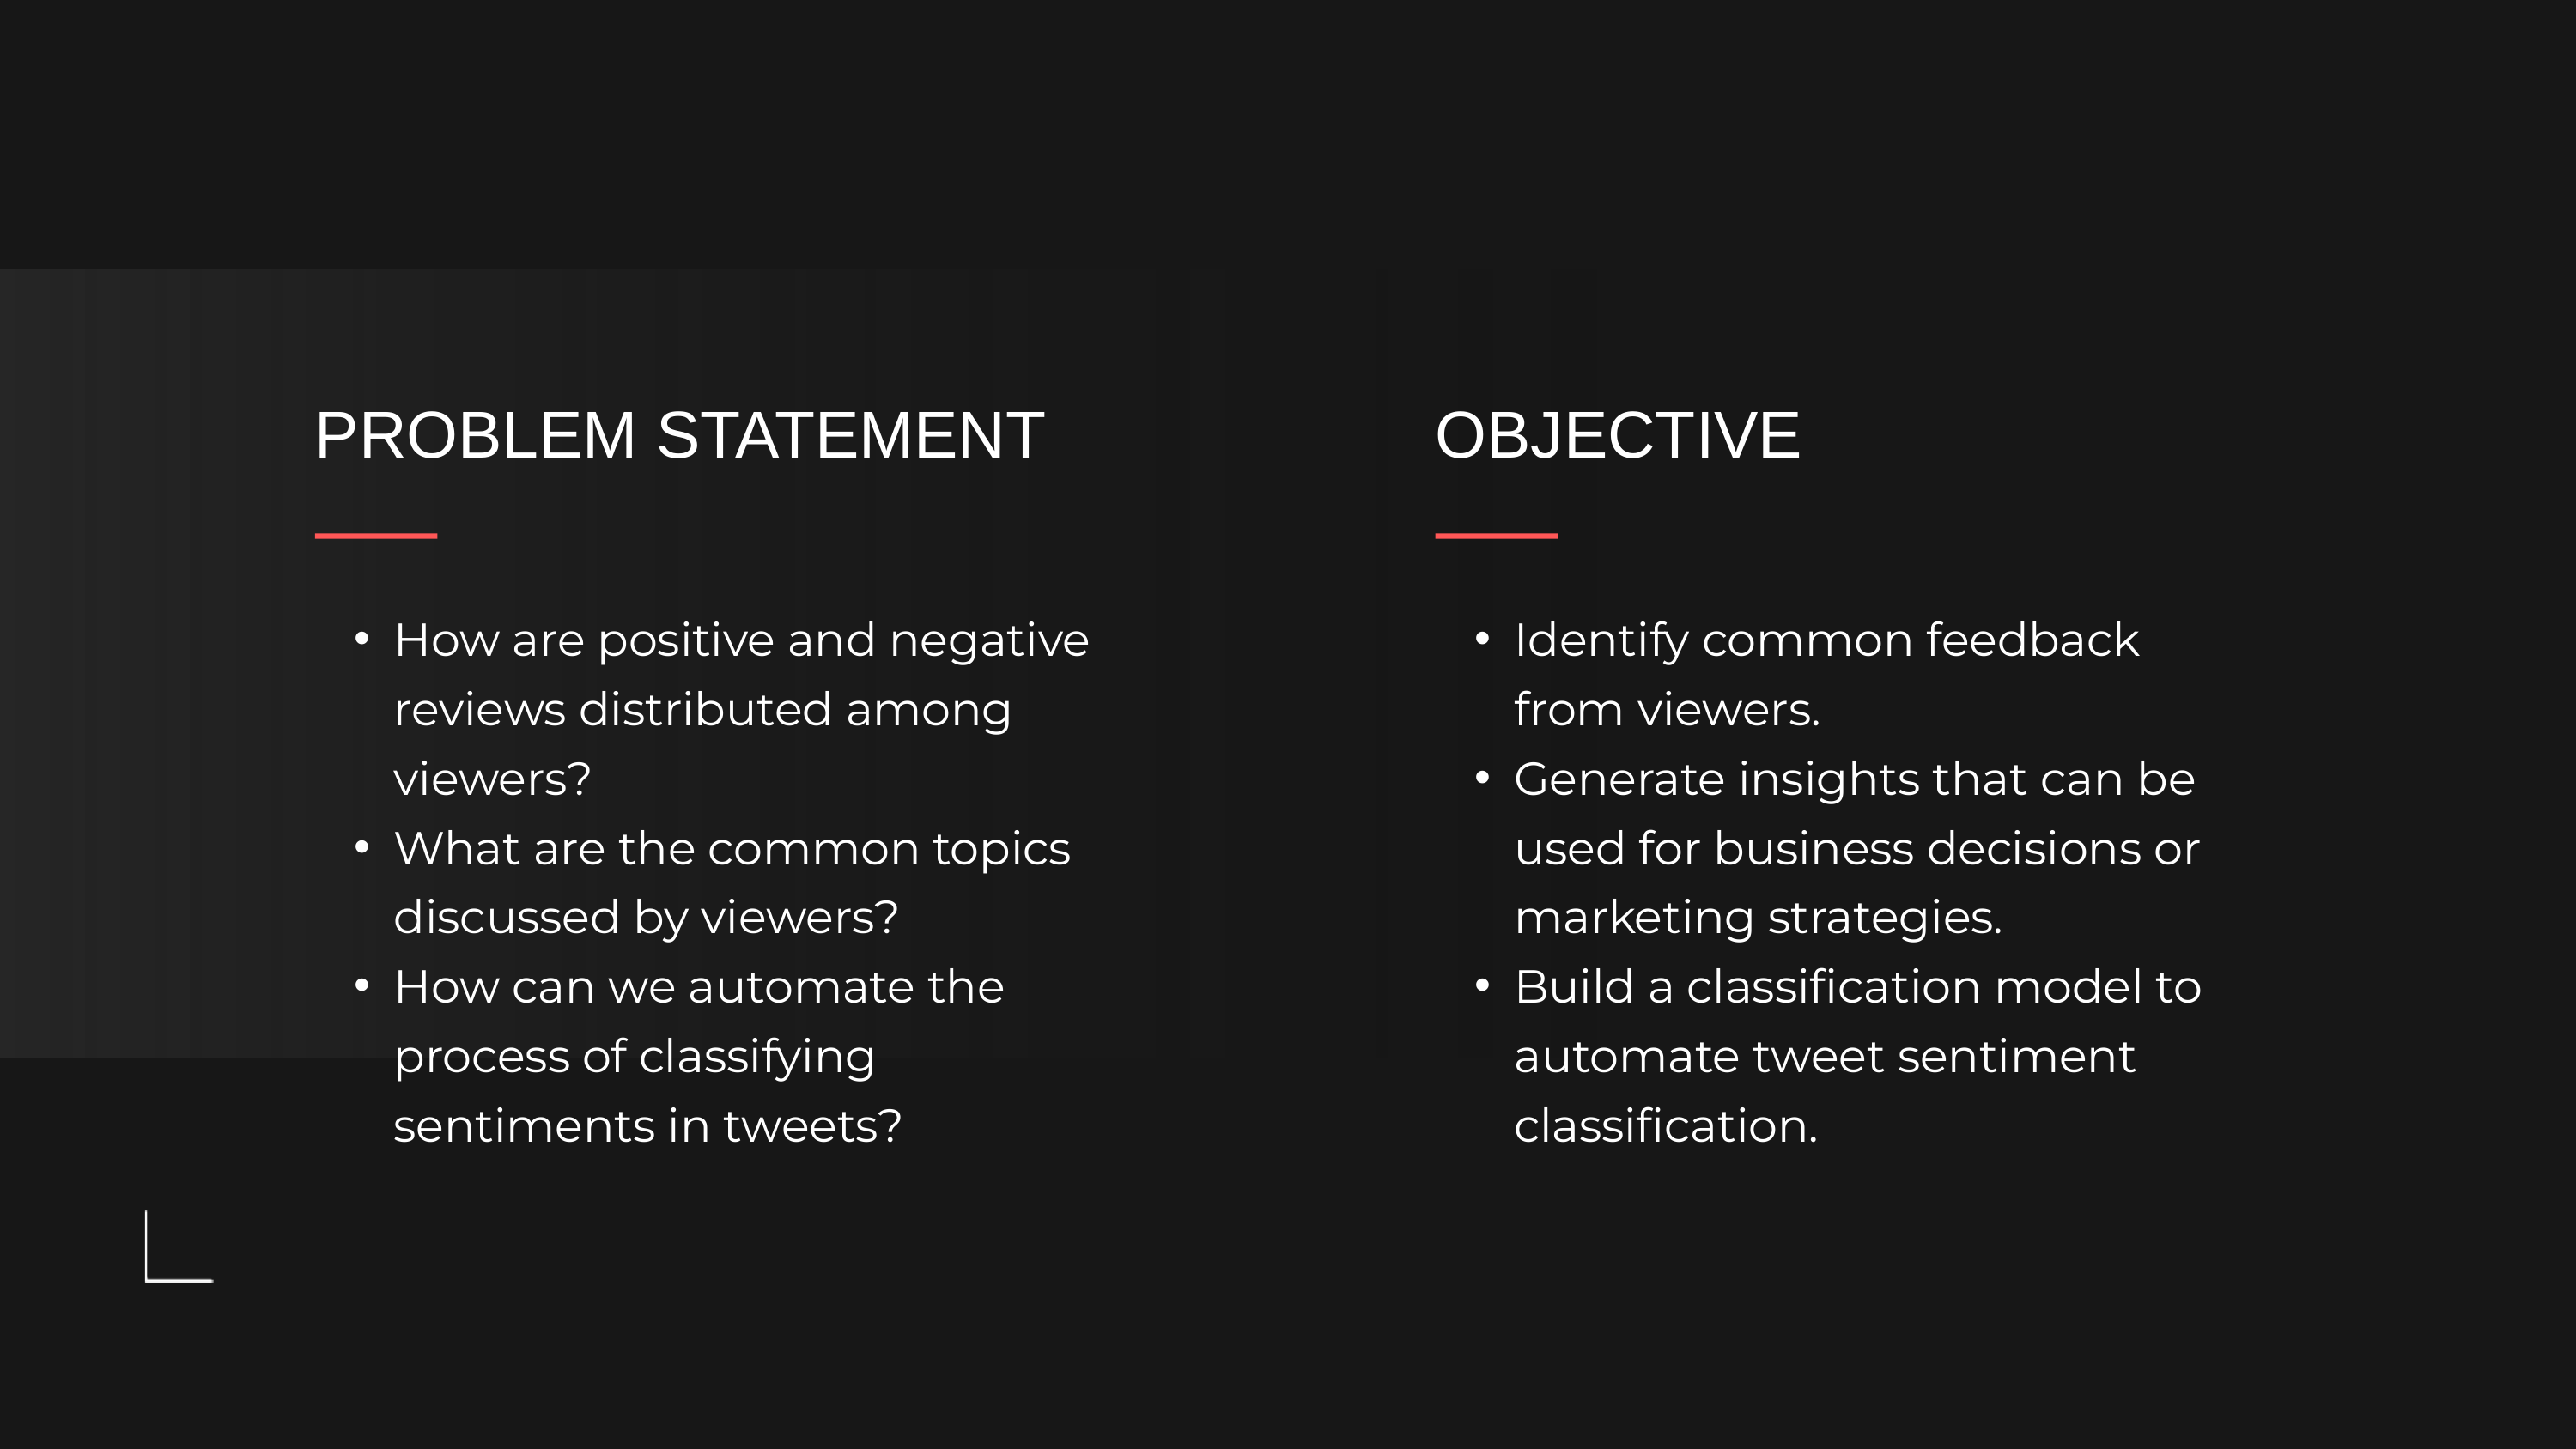

PROBLEM STATEMENT
OBJECTIVE

How are positive and negative reviews distributed among viewers?
What are the common topics discussed by viewers?
How can we automate the process of classifying sentiments in tweets?

Identify common feedback from viewers.
Generate insights that can be used for business decisions or marketing strategies.
Build a classification model to automate tweet sentiment classification.